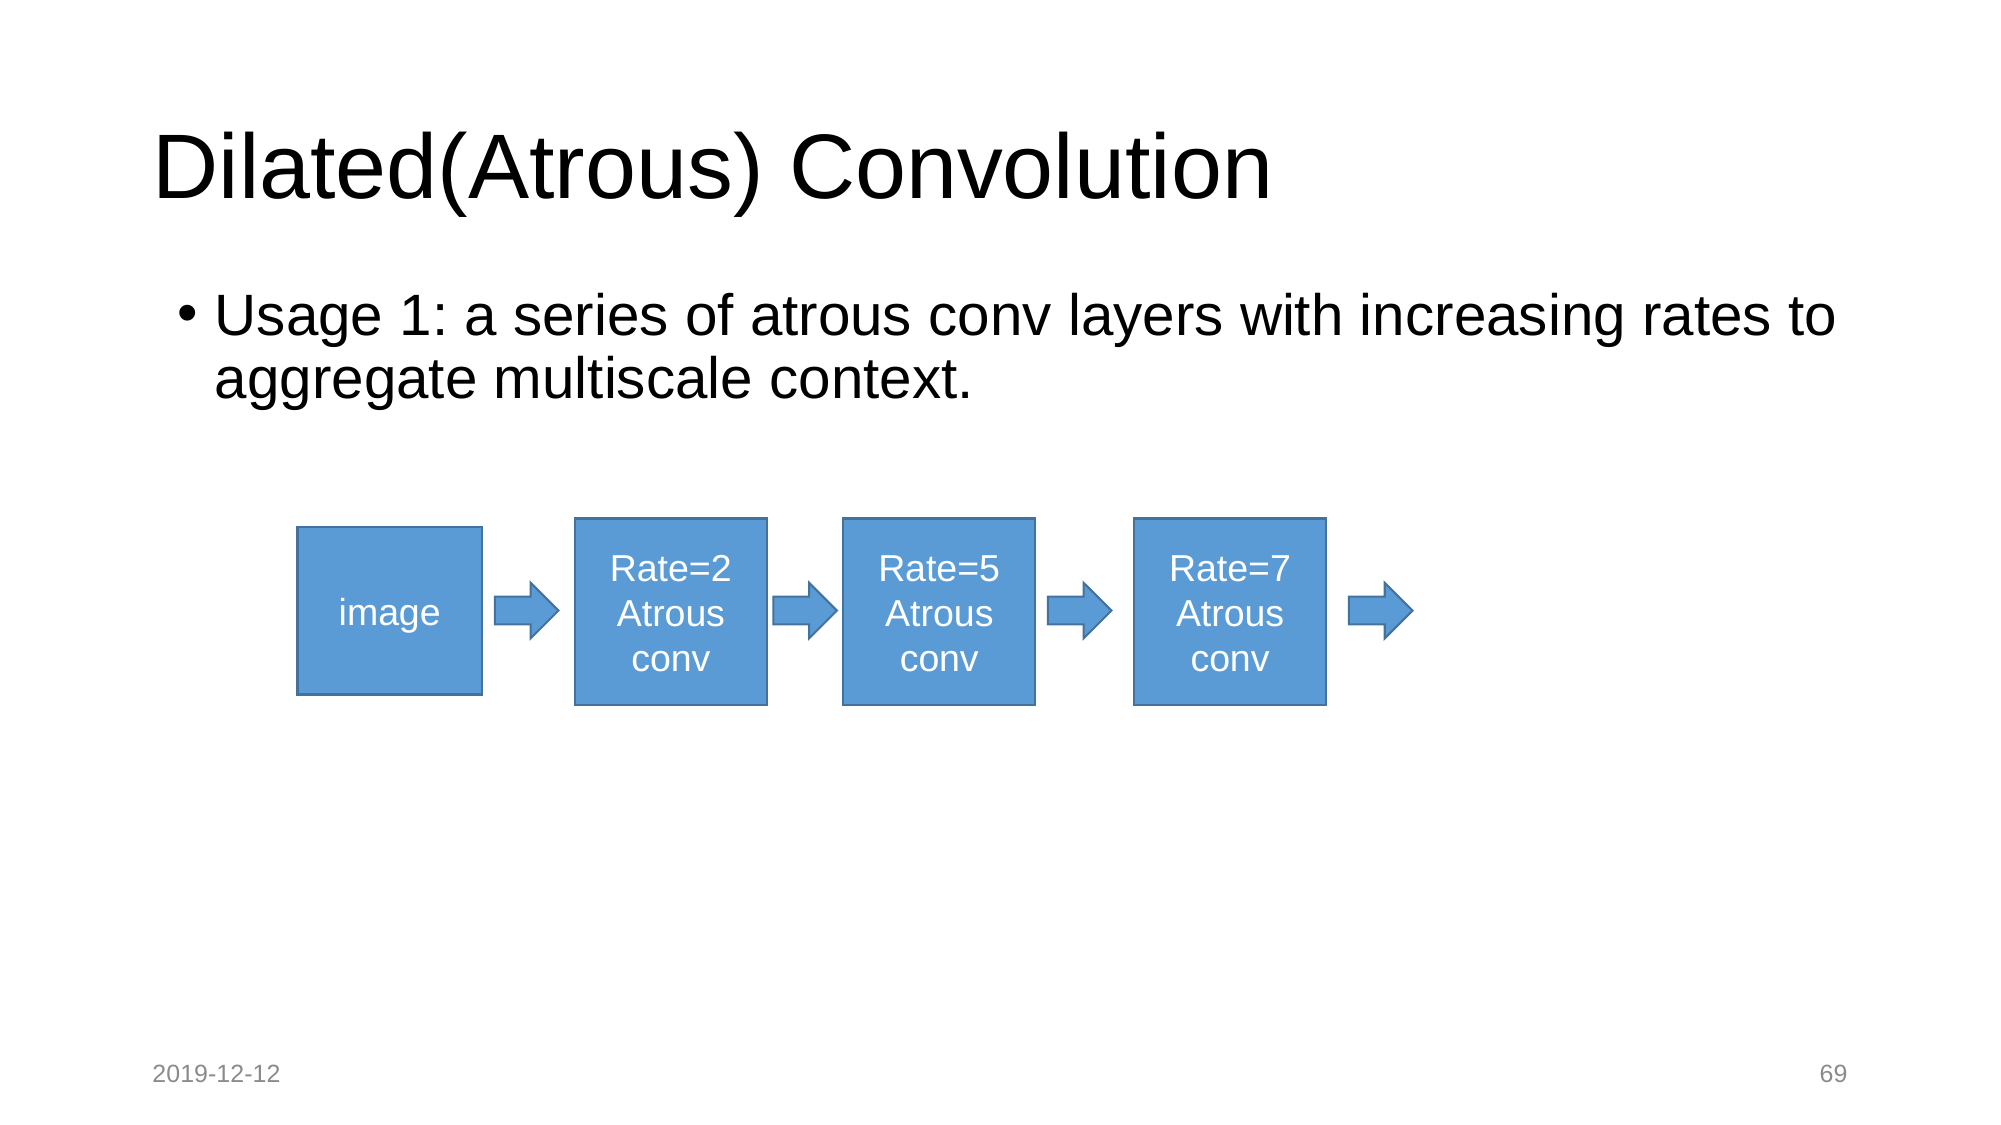

# Dilated(Atrous) Convolution
Usage 1: a series of atrous conv layers with increasing rates to aggregate multiscale context.

Rate=2
Atrous conv
Rate=5
Atrous conv
Rate=7
Atrous conv
image

2019-12-12
69